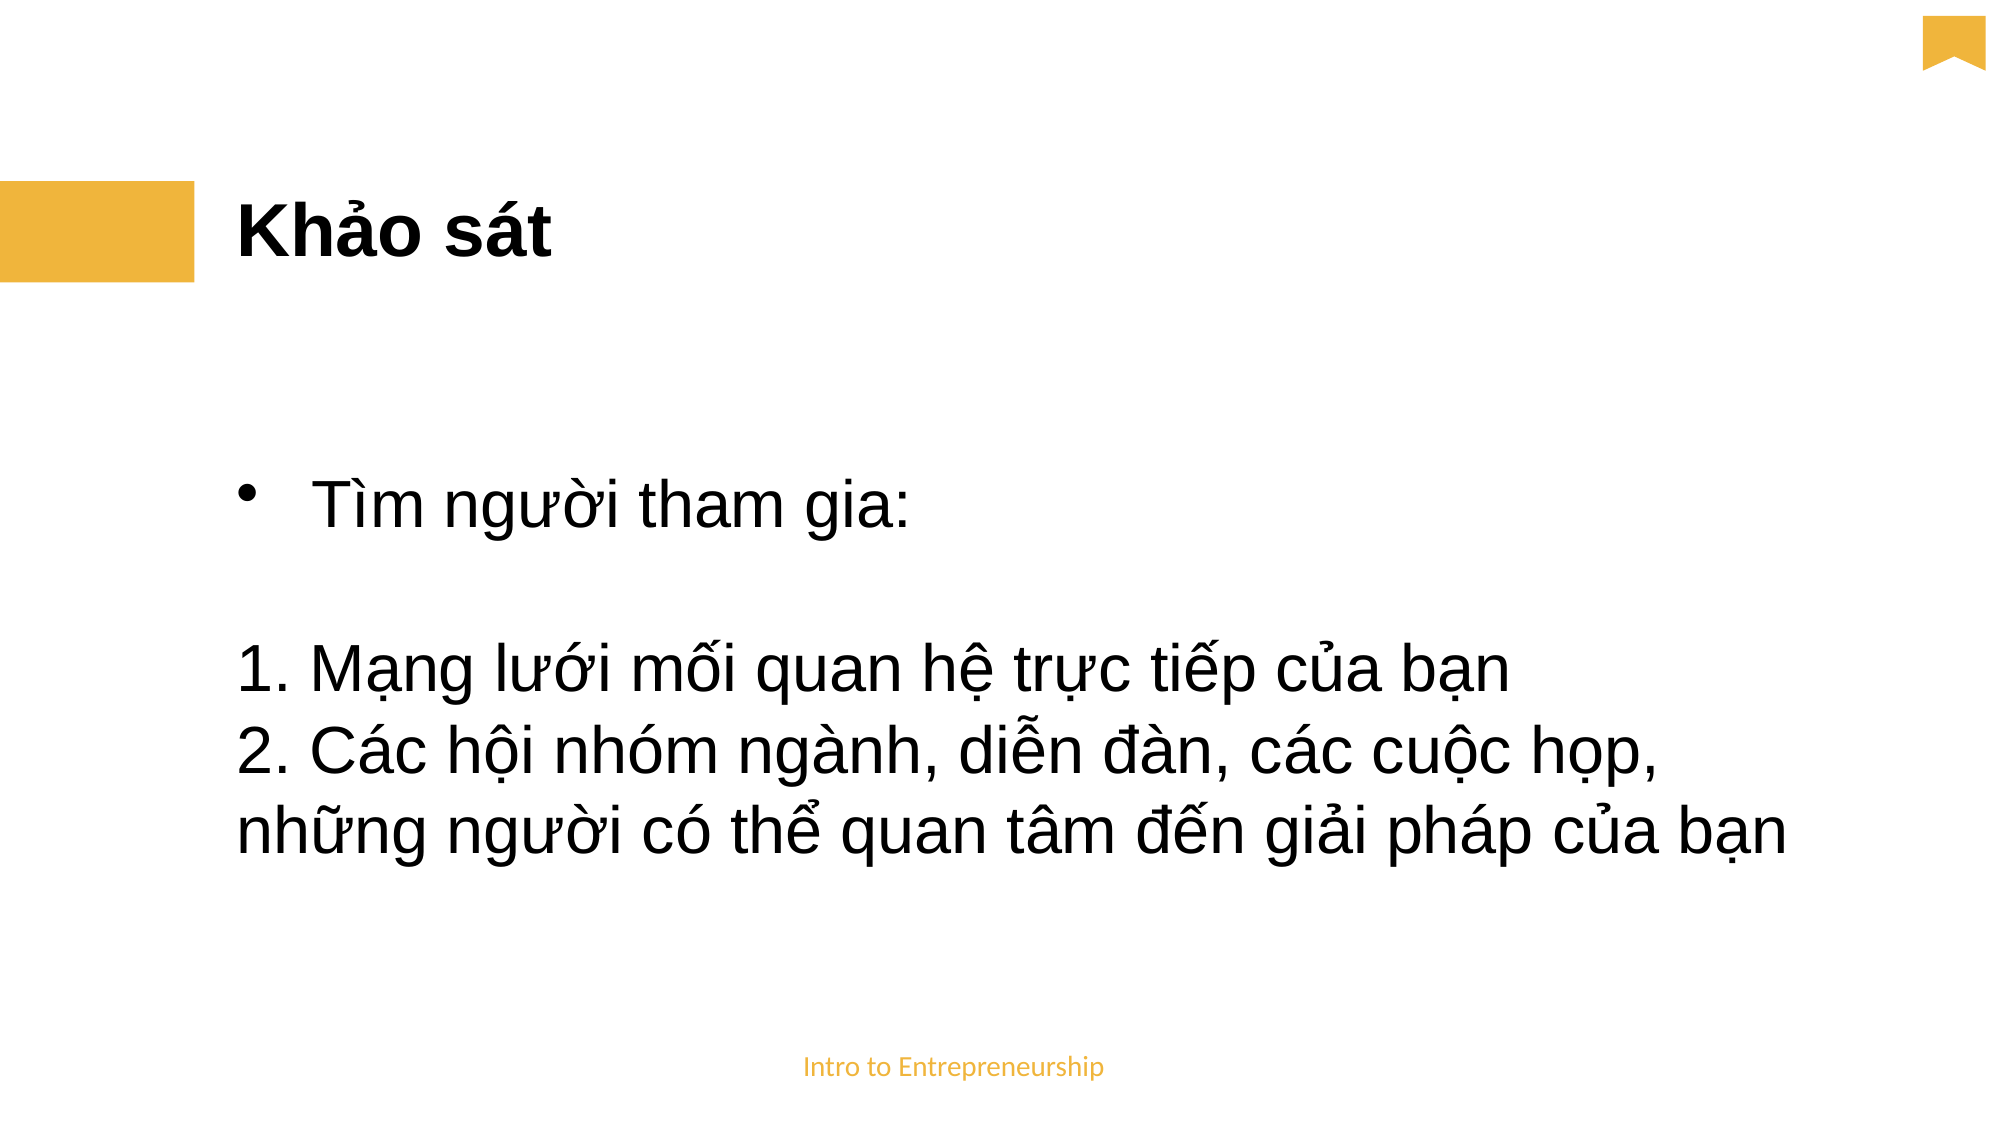

# Khảo sát
Tìm người tham gia:

1. Mạng lưới mối quan hệ trực tiếp của bạn
2. Các hội nhóm ngành, diễn đàn, các cuộc họp, những người có thể quan tâm đến giải pháp của bạn
Intro to Entrepreneurship